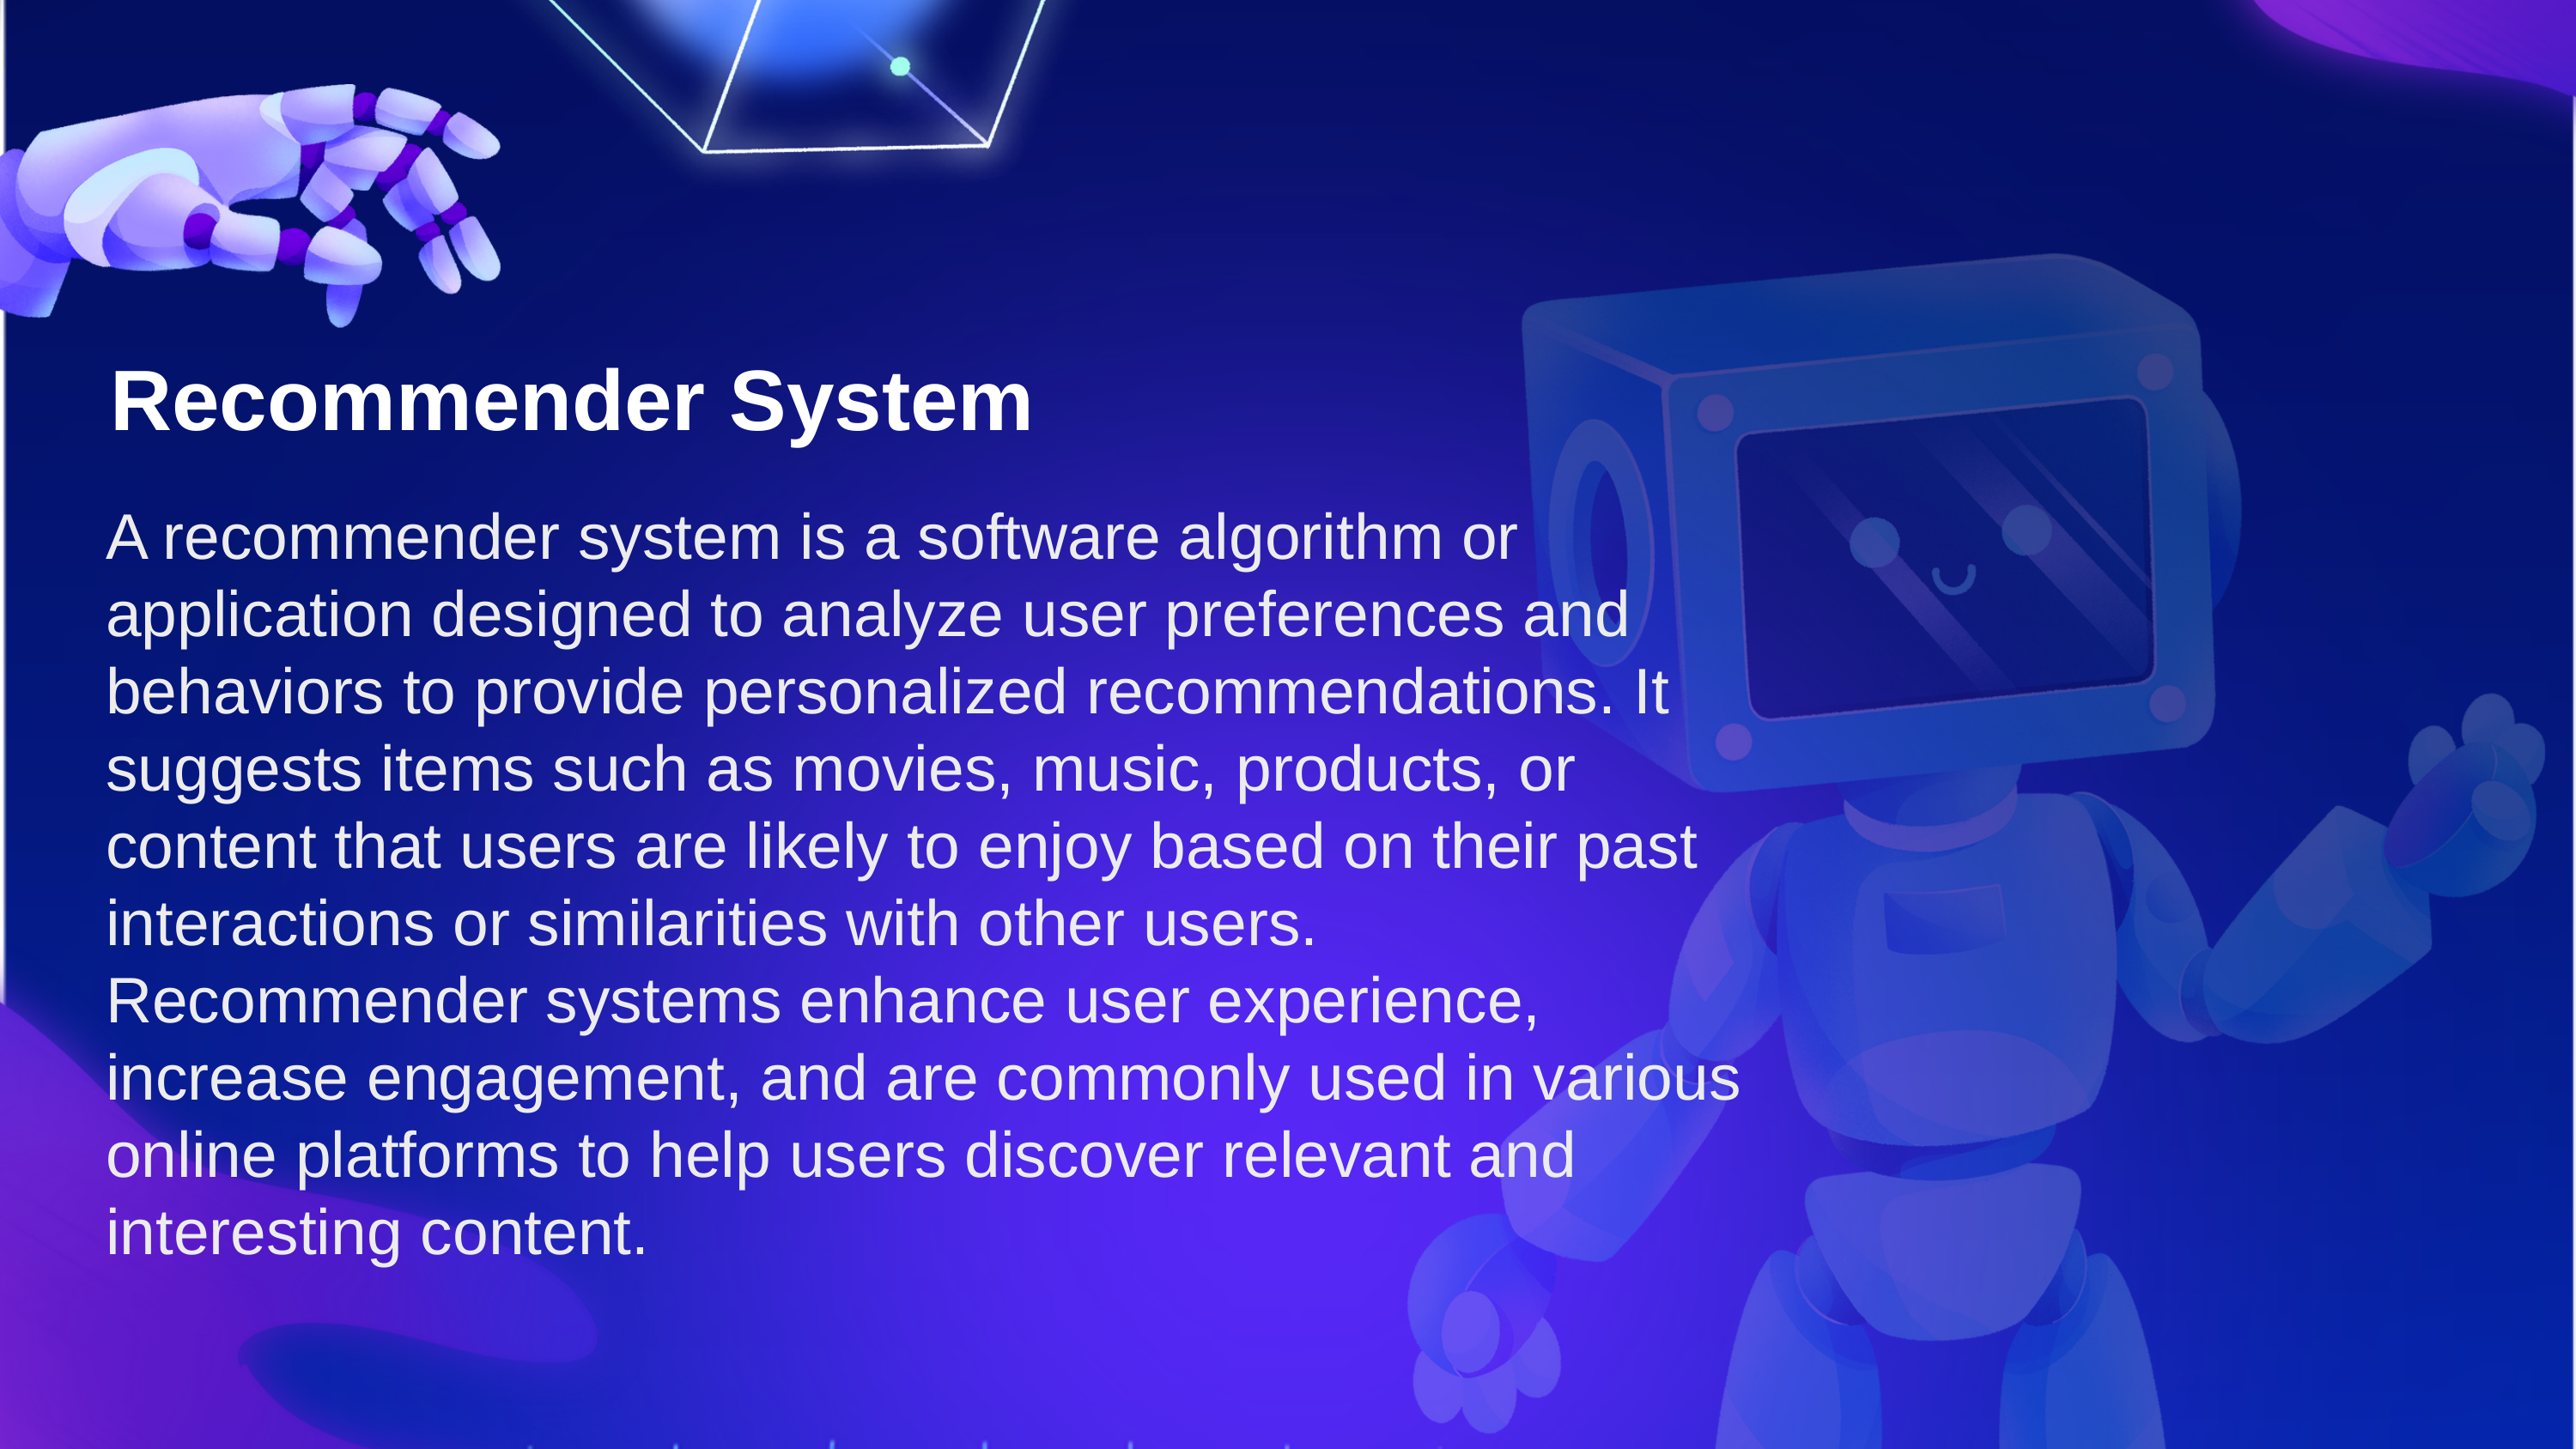

Recommender System
A recommender system is a software algorithm or application designed to analyze user preferences and behaviors to provide personalized recommendations. It suggests items such as movies, music, products, or content that users are likely to enjoy based on their past interactions or similarities with other users. Recommender systems enhance user experience, increase engagement, and are commonly used in various online platforms to help users discover relevant and interesting content.